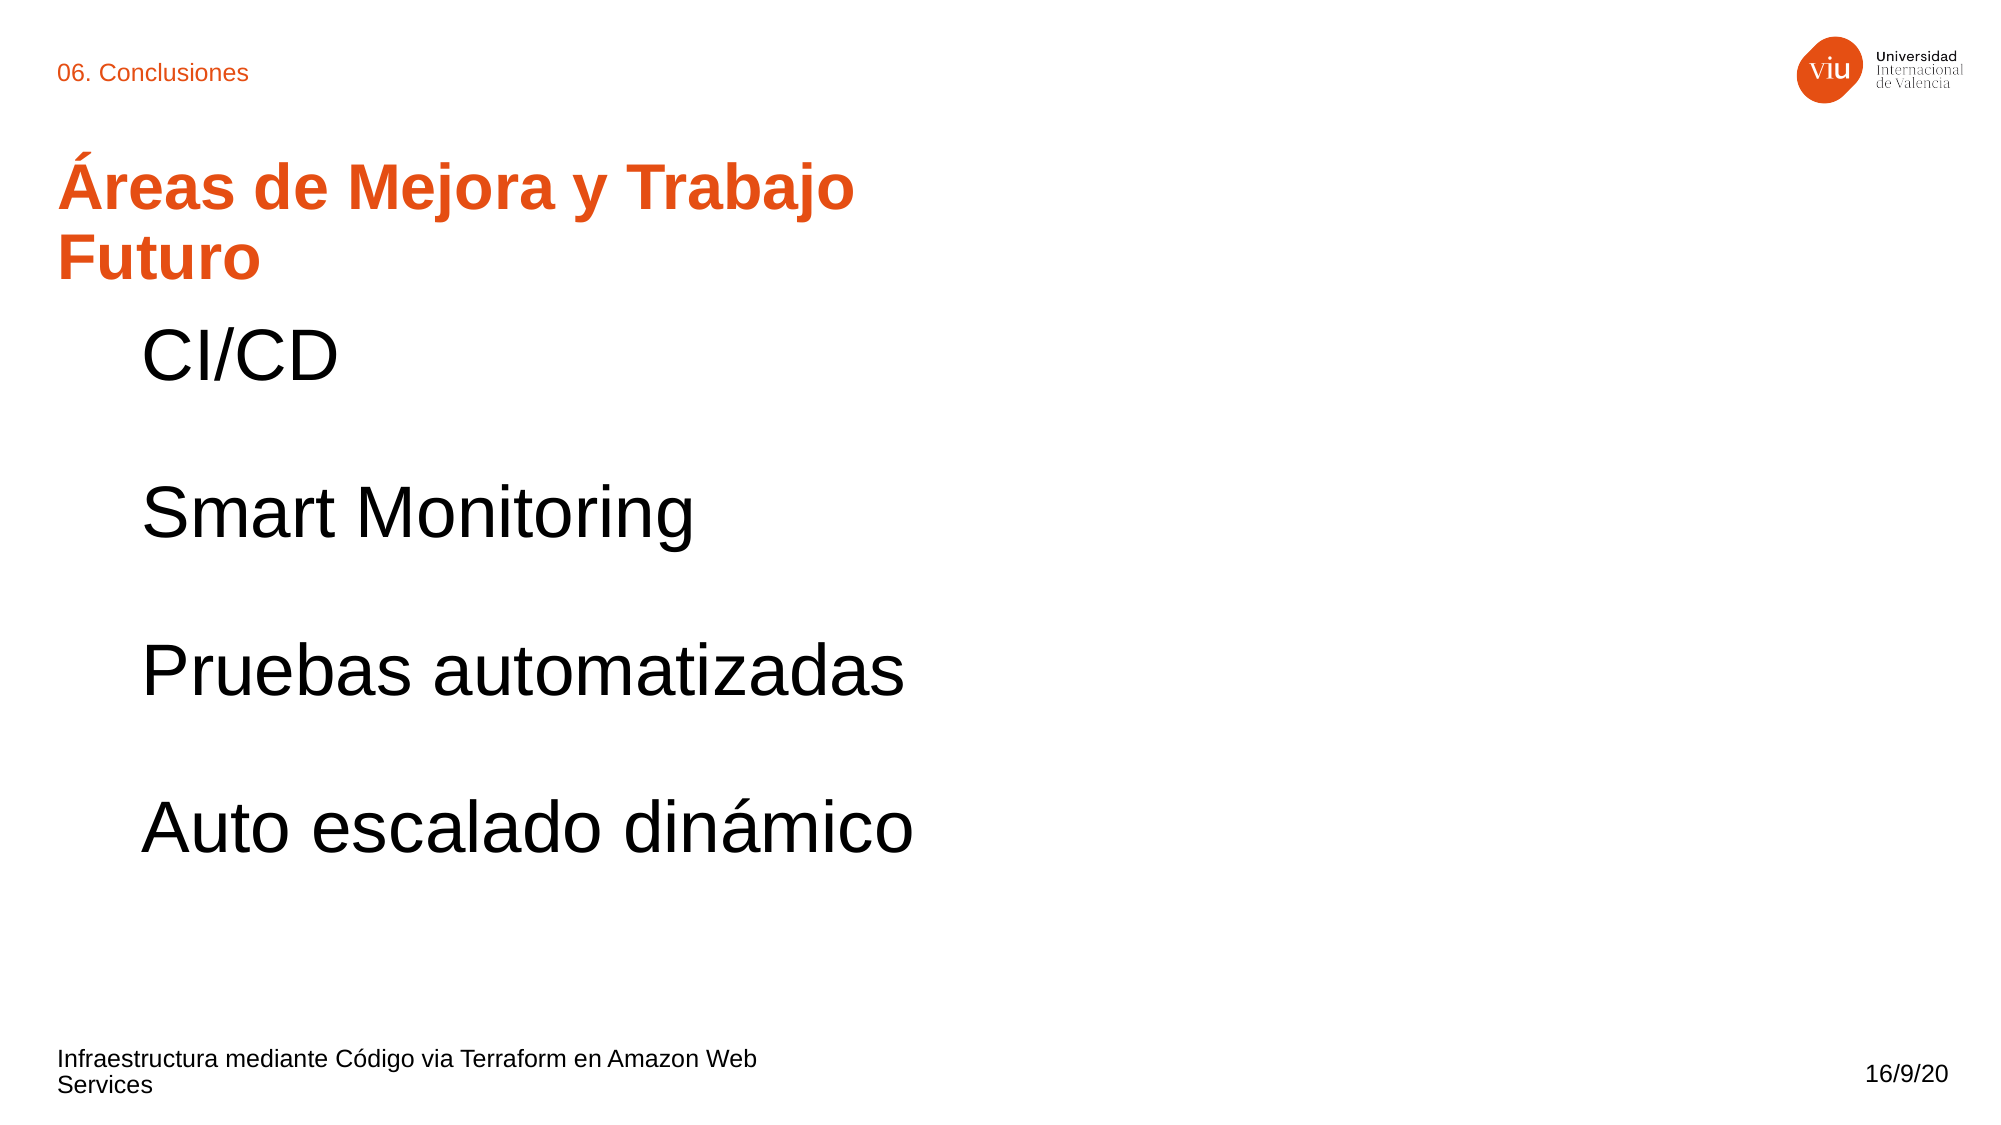

06. Conclusiones
Áreas de Mejora y Trabajo Futuro
# CI/CD Smart Monitoring Pruebas automatizadas Auto escalado dinámico
Infraestructura mediante Código via Terraform en Amazon Web Services